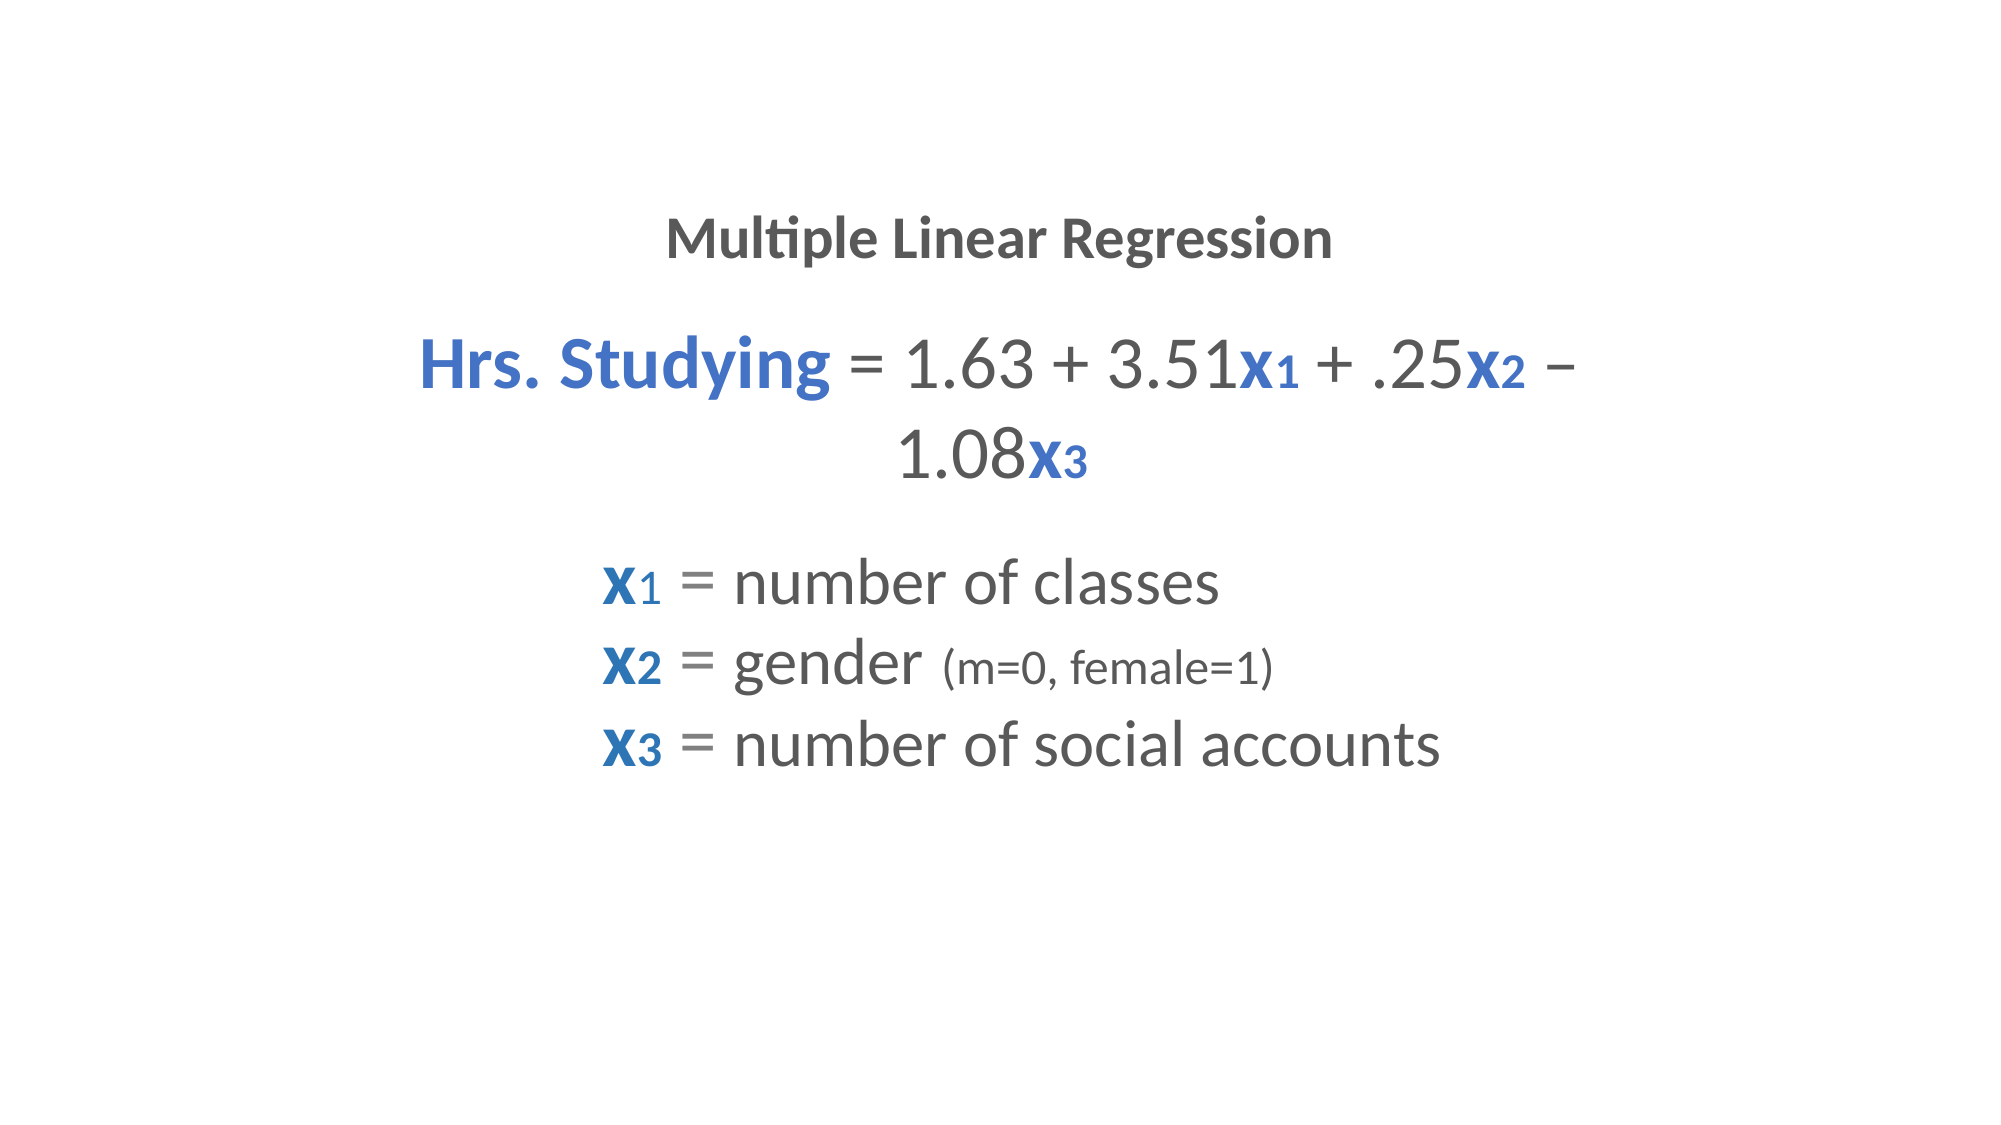

Multiple Linear Regression
Hrs. Studying = 1.63 + 3.51x1 + .25x2 – 1.08x3
x1 = number of classes
x2 = gender (m=0, female=1)
x3 = number of social accounts